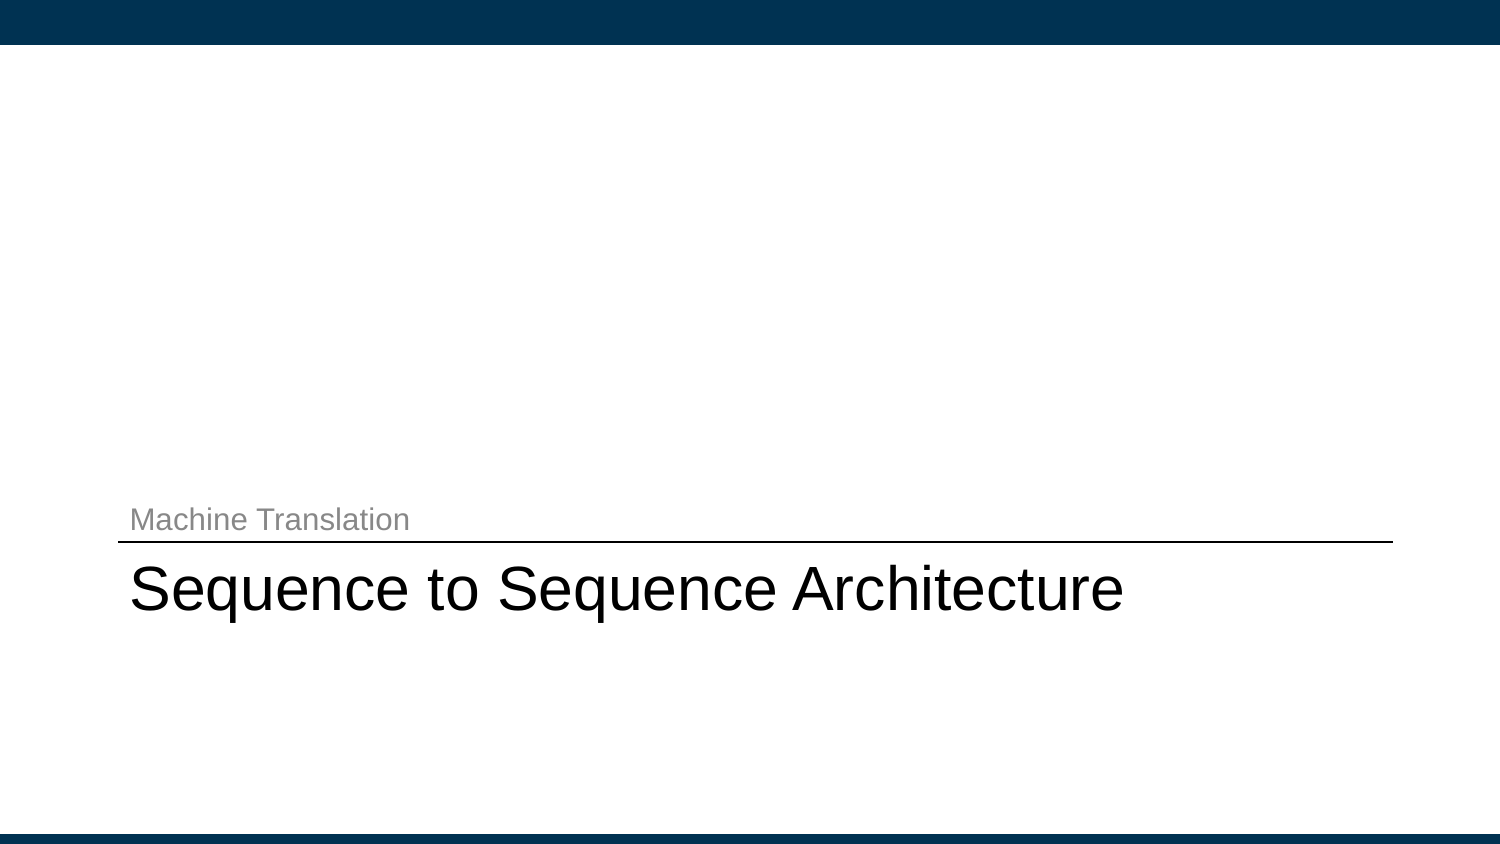

Machine Translation
# Sequence to Sequence Architecture